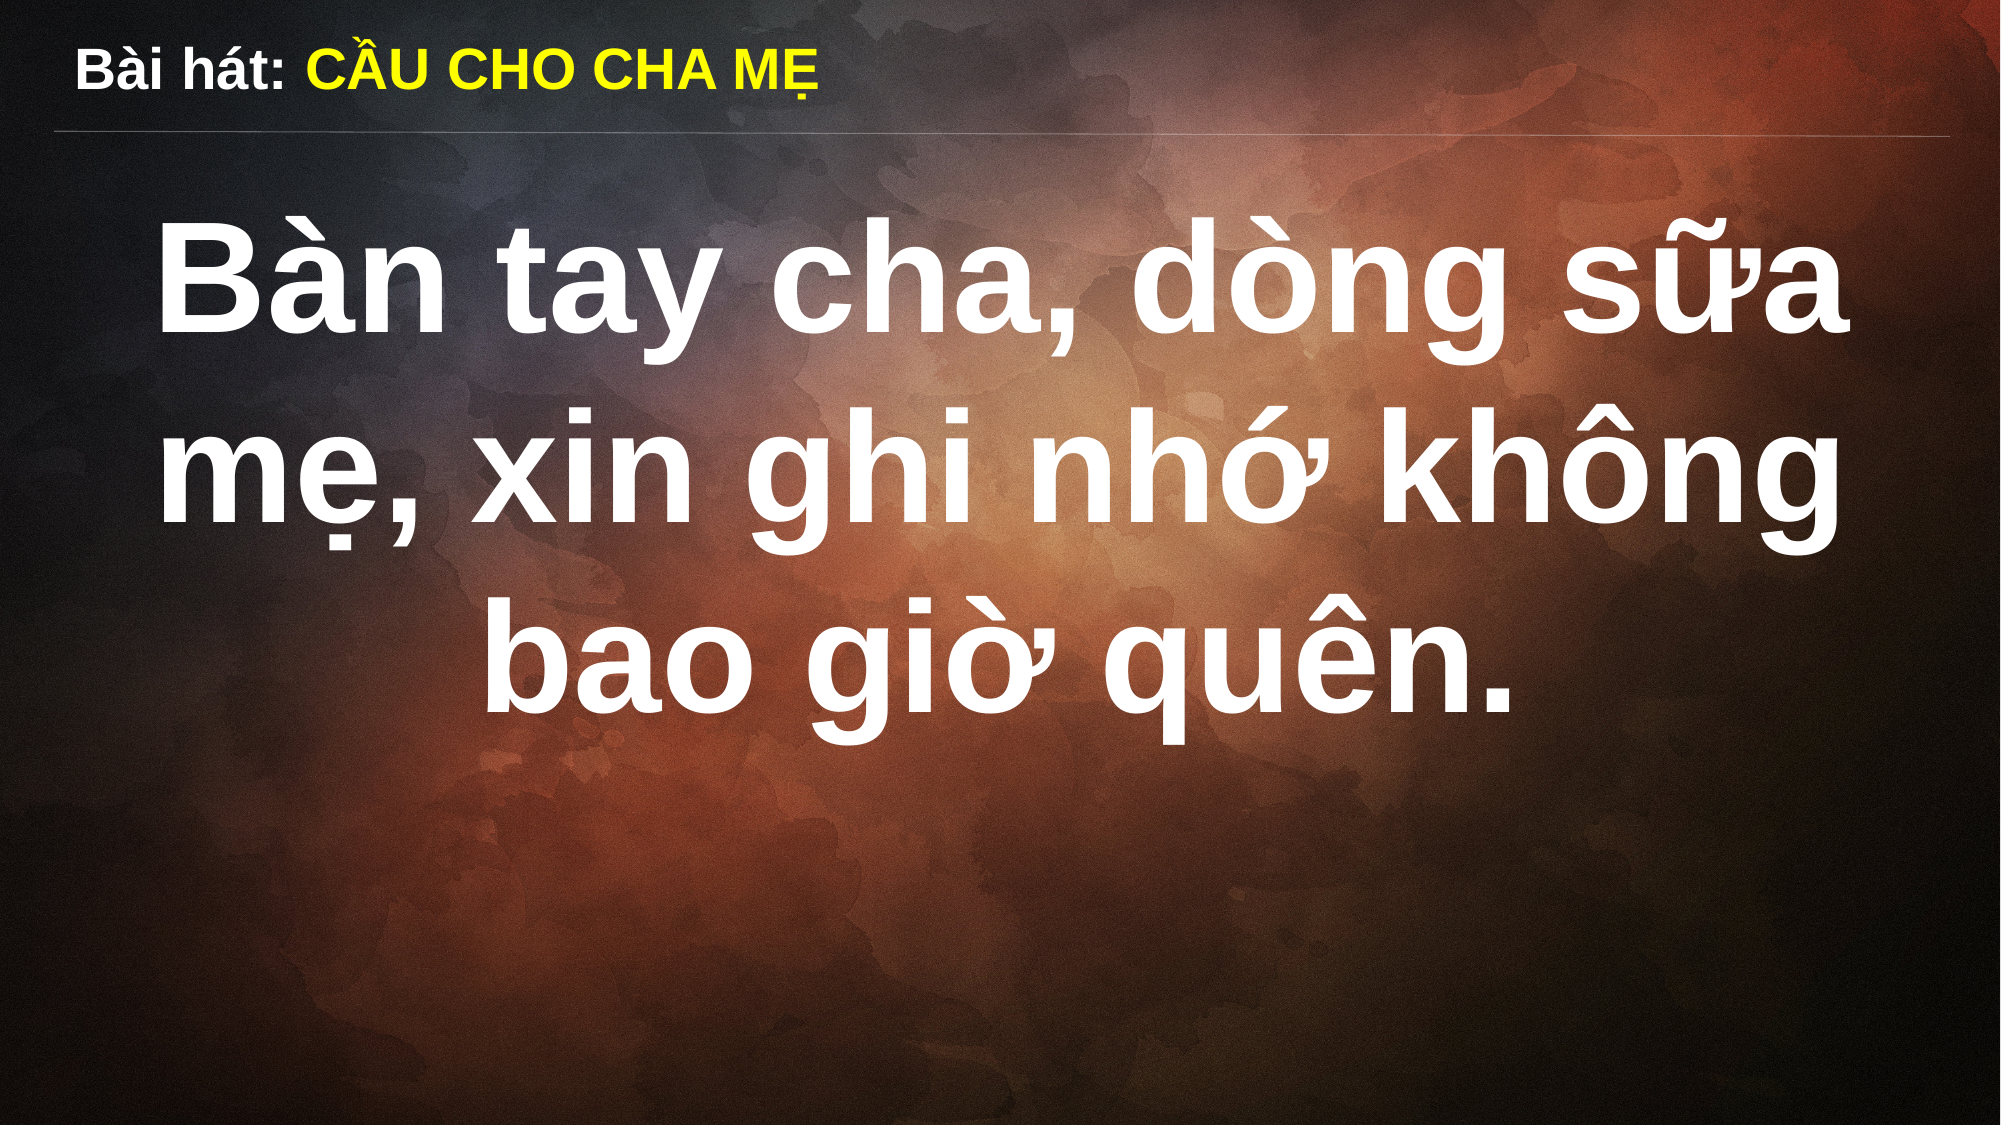

Bài hát: CẦU CHO CHA MẸ
Bàn tay cha, dòng sữa mẹ, xin ghi nhớ không bao giờ quên.